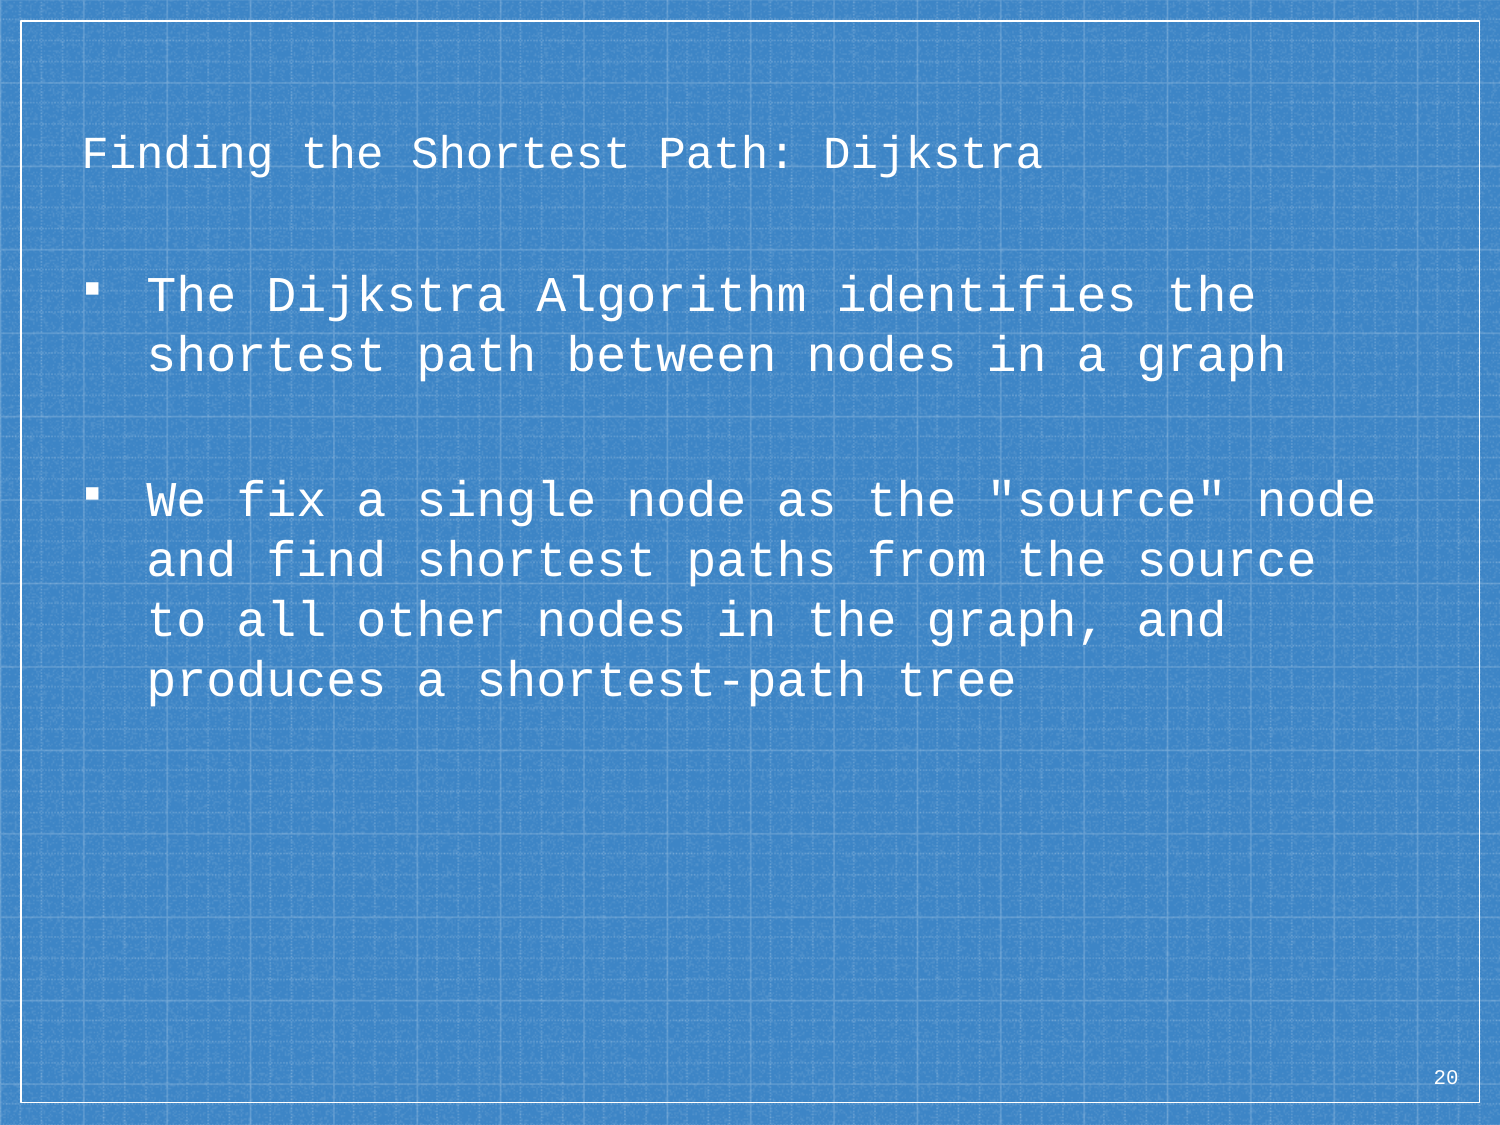

# Finding the Shortest Path: Dijkstra
The Dijkstra Algorithm identifies the shortest path between nodes in a graph

We fix a single node as the "source" node and find shortest paths from the source to all other nodes in the graph, and produces a shortest-path tree
20